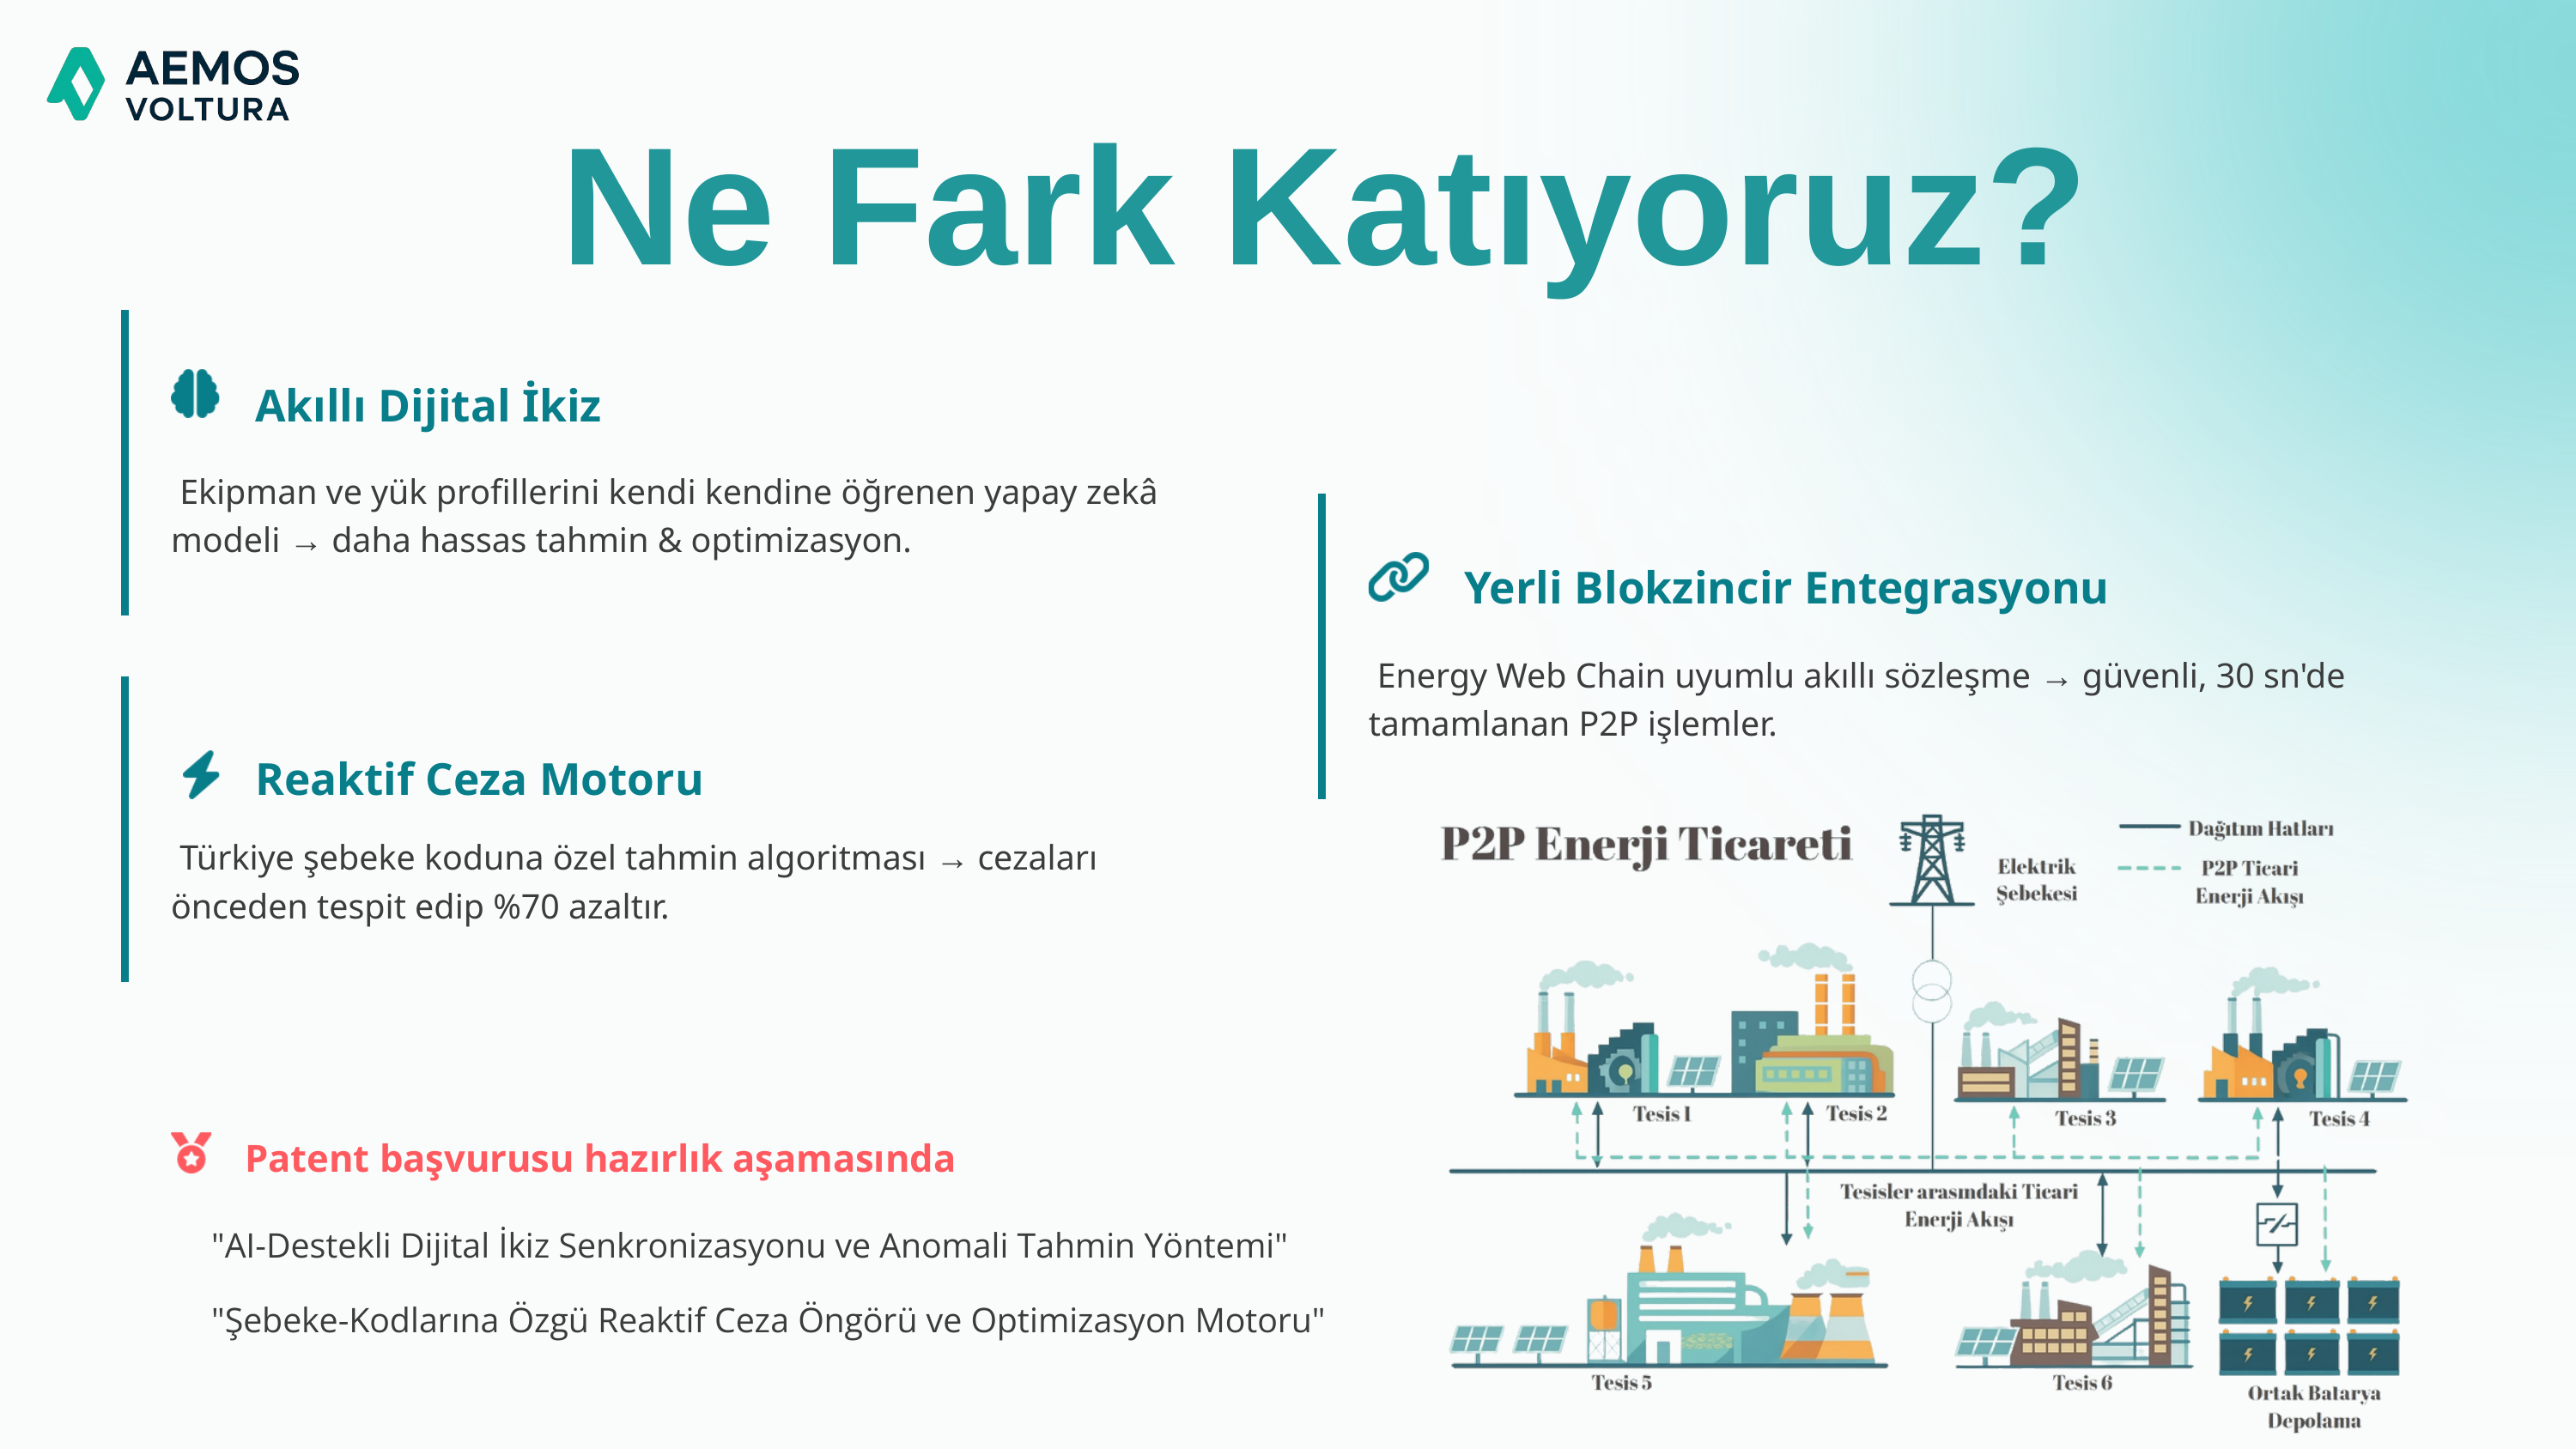

Ne Fark Katıyoruz?

 Akıllı Dijital İkiz

 Ekipman ve yük profillerini kendi kendine öğrenen yapay zekâ modeli → daha hassas tahmin & optimizasyon.

 Yerli Blokzincir Entegrasyonu

 Energy Web Chain uyumlu akıllı sözleşme → güvenli, 30 sn'de tamamlanan P2P işlemler.

 Reaktif Ceza Motoru

 Türkiye şebeke koduna özel tahmin algoritması → cezaları önceden tespit edip %70 azaltır.

 Patent başvurusu hazırlık aşamasında

"AI-Destekli Dijital İkiz Senkronizasyonu ve Anomali Tahmin Yöntemi"

"Şebeke-Kodlarına Özgü Reaktif Ceza Öngörü ve Optimizasyon Motoru"

AEMOS Voltura